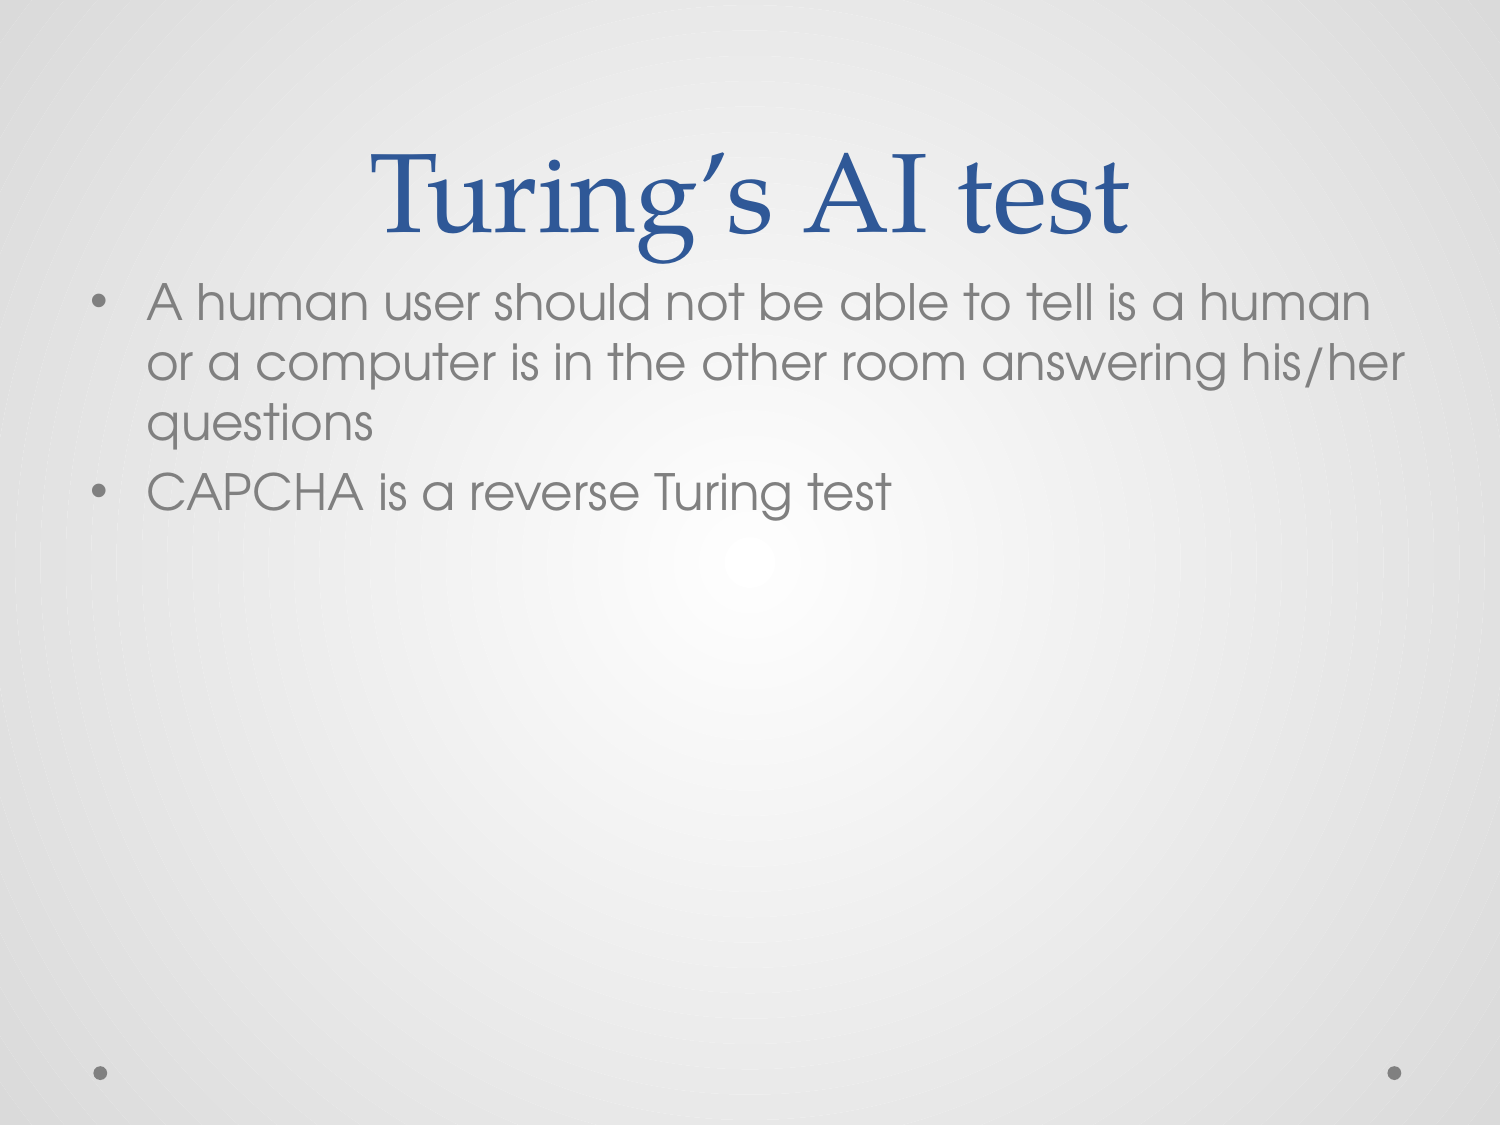

# Turing’s AI test
A human user should not be able to tell is a human or a computer is in the other room answering his/her questions
CAPCHA is a reverse Turing test